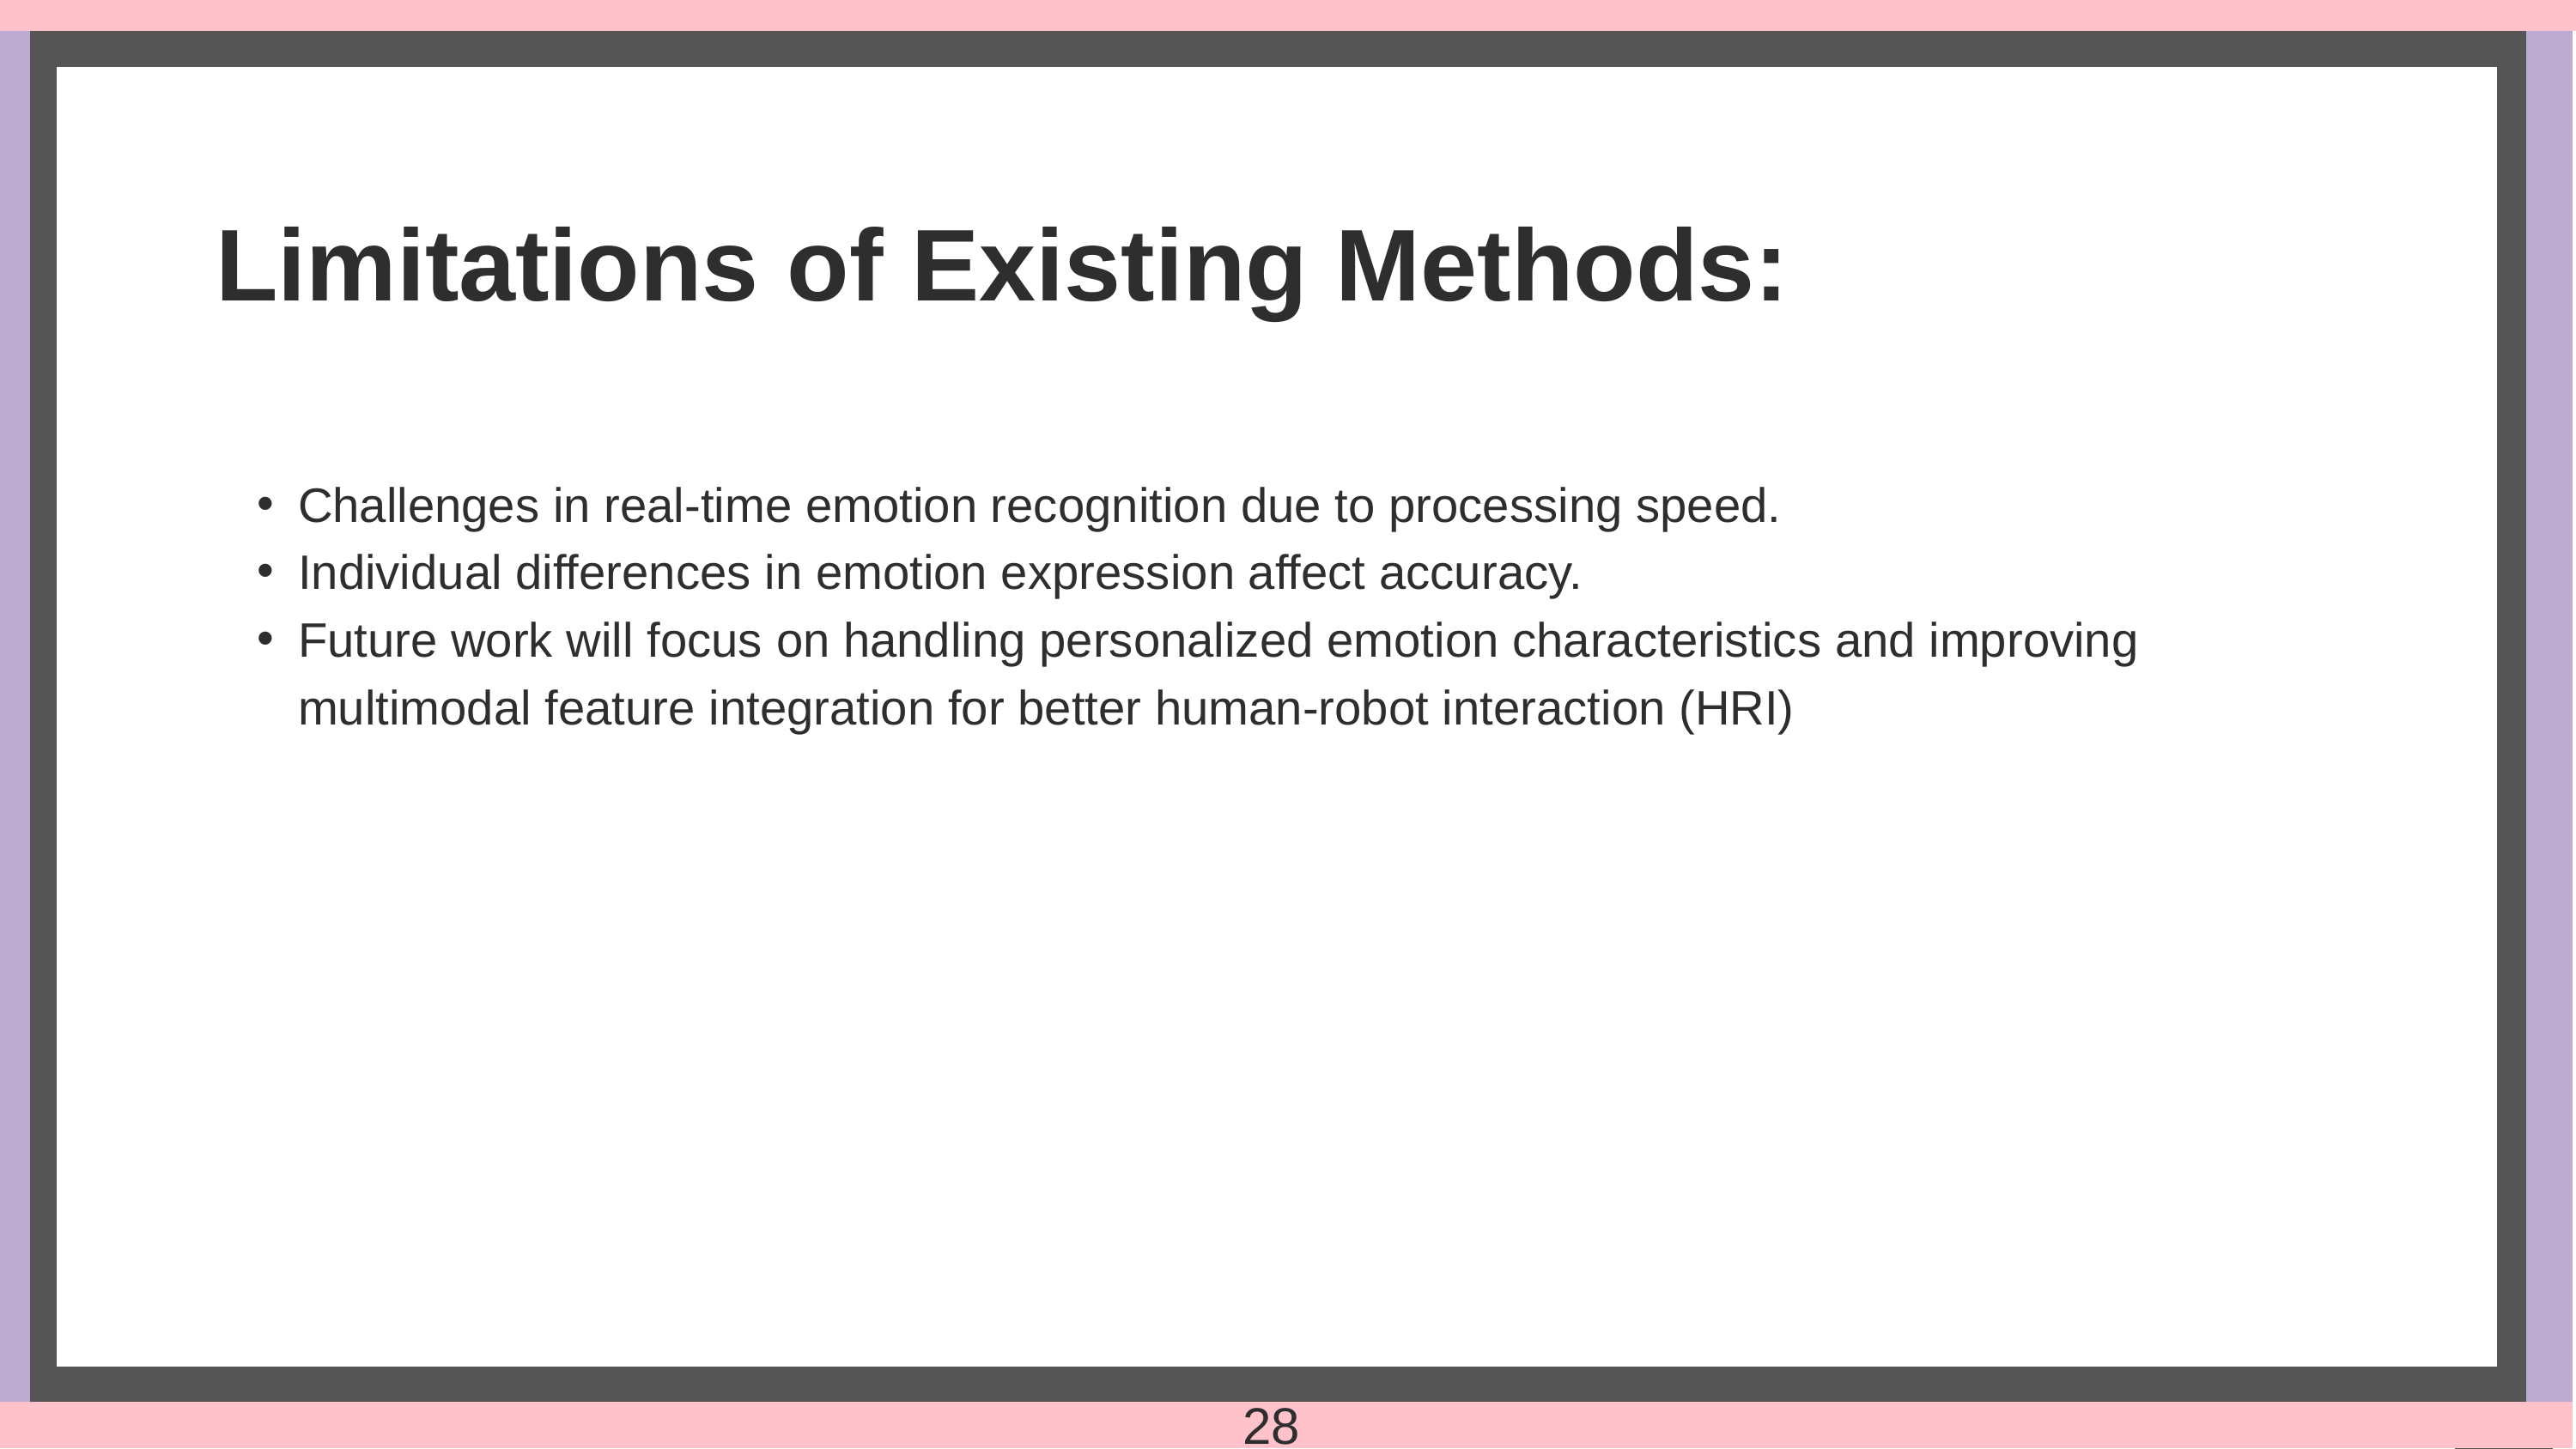

Limitations of Existing Methods:

Challenges in real-time emotion recognition due to processing speed.
Individual differences in emotion expression affect accuracy.
Future work will focus on handling personalized emotion characteristics and improving multimodal feature integration for better human-robot interaction (HRI)

28